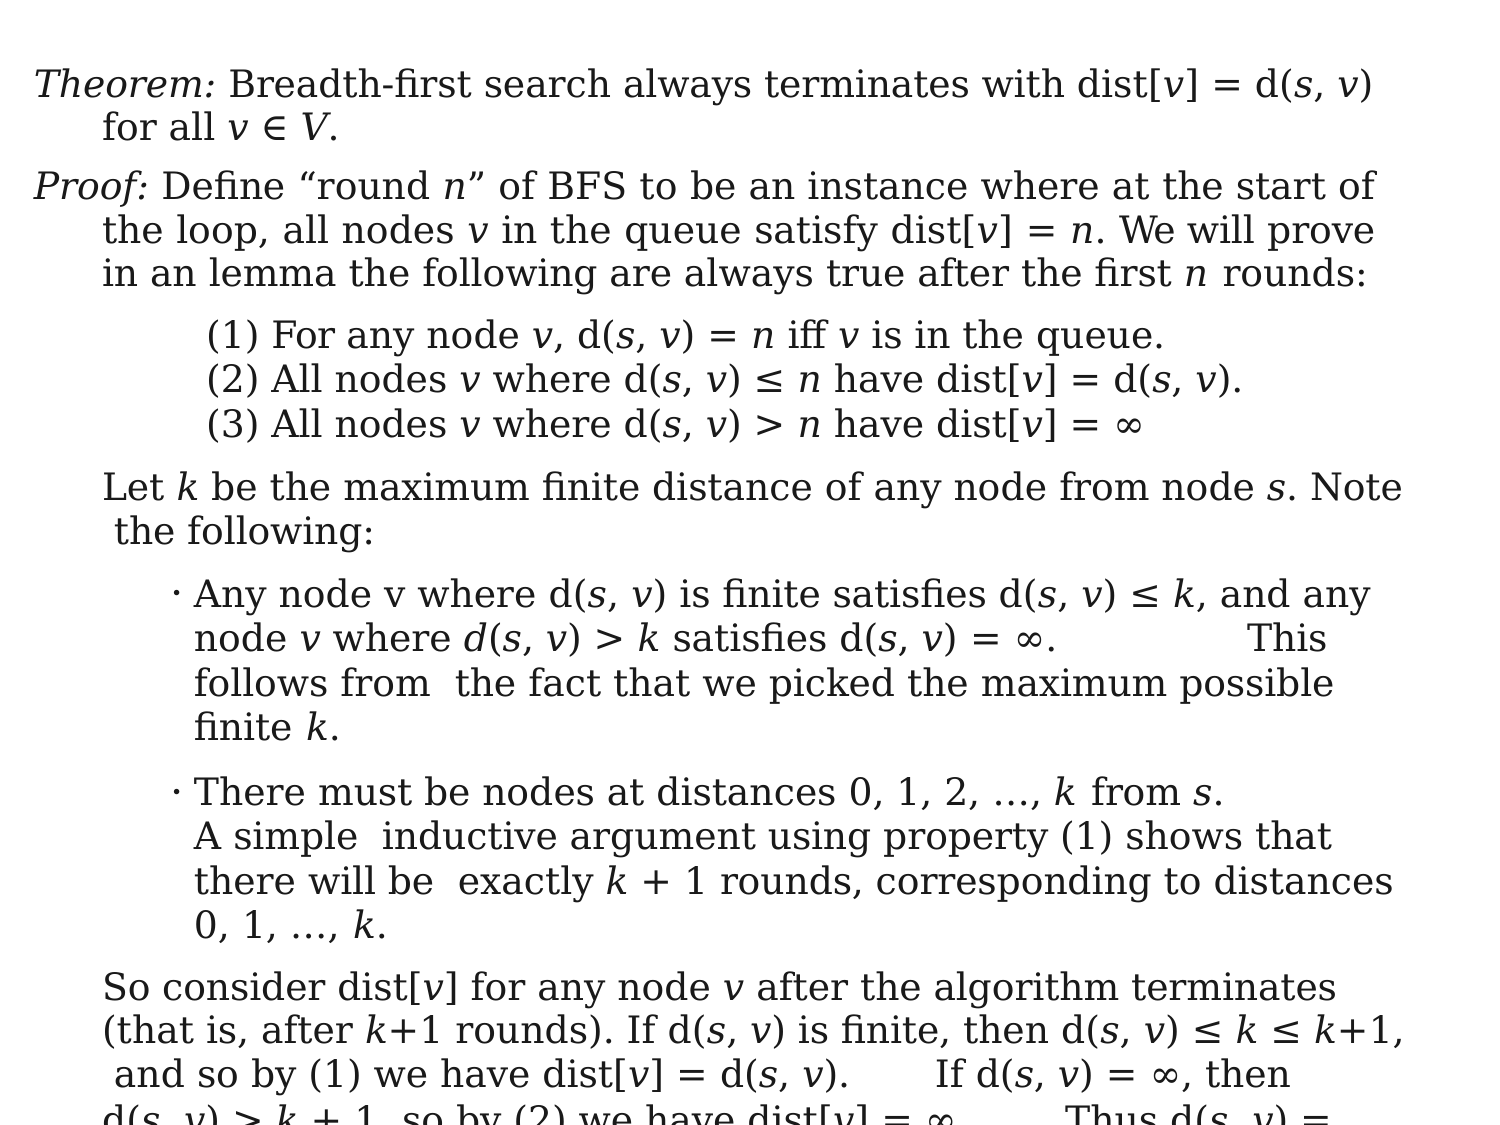

Theorem: Breadth-first search always terminates with dist[v] = d(s, v)  for all v ∈ V.
Proof: Define “round n” of BFS to be an instance where at the start of  the loop, all nodes v in the queue satisfy dist[v] = n. We will prove  in an lemma the following are always true after the first n rounds:
For any node v, d(s, v) = n iff v is in the queue.
All nodes v where d(s, v) ≤ n have dist[v] = d(s, v).
All nodes v where d(s, v) > n have dist[v] = ∞
Let k be the maximum finite distance of any node from node s. Note  the following:
Any node v where d(s, v) is finite satisfies d(s, v) ≤ k, and any  node v where d(s, v) > k satisfies d(s, v) = ∞.	This follows from  the fact that we picked the maximum possible finite k.
There must be nodes at distances 0, 1, 2, …, k from s.	A simple  inductive argument using property (1) shows that there will be  exactly k + 1 rounds, corresponding to distances 0, 1, …, k.
So consider dist[v] for any node v after the algorithm terminates  (that is, after k+1 rounds). If d(s, v) is finite, then d(s, v) ≤ k ≤ k+1,  and so by (1) we have dist[v] = d(s, v).	If d(s, v) = ∞, then
d(s, v) > k + 1, so by (2) we have dist[v] = ∞.	Thus d(s, v) = dist[v]  for all v ∈ V, as required. ■